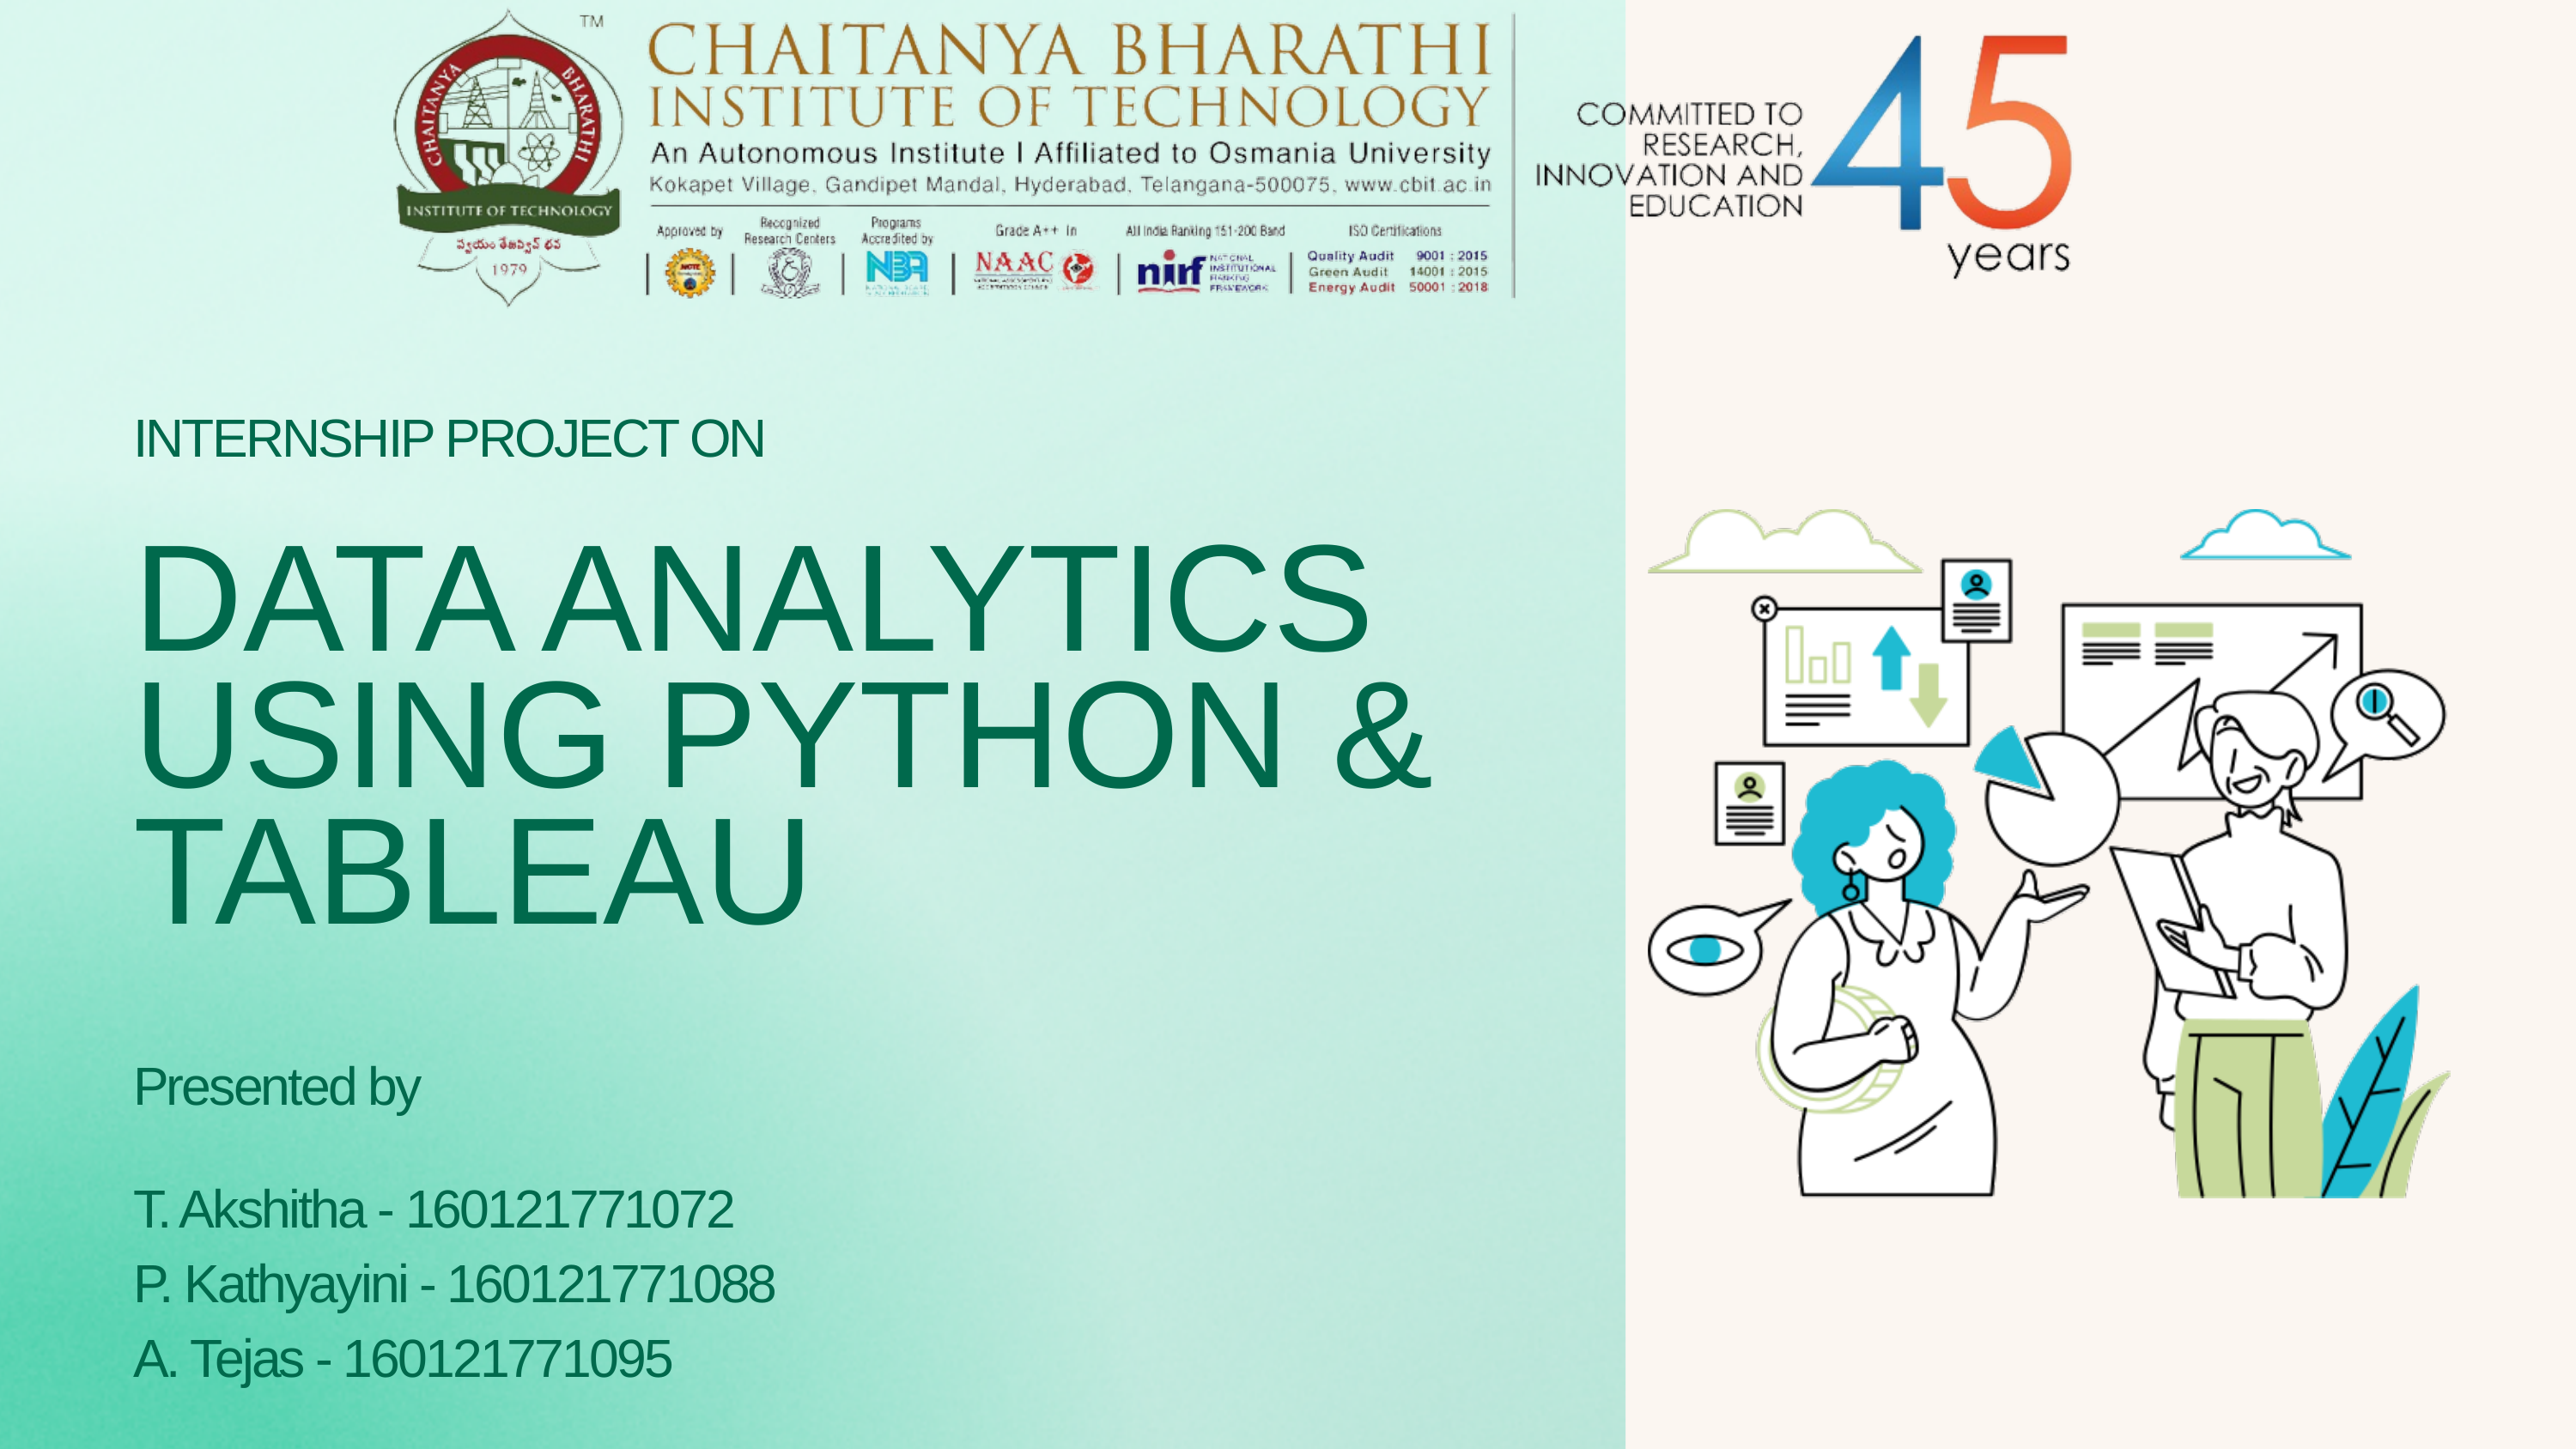

INTERNSHIP PROJECT ON

DATA ANALYTICS USING PYTHON & TABLEAU
Presented by

T. Akshitha - 160121771072
P. Kathyayini - 160121771088
A. Tejas - 160121771095